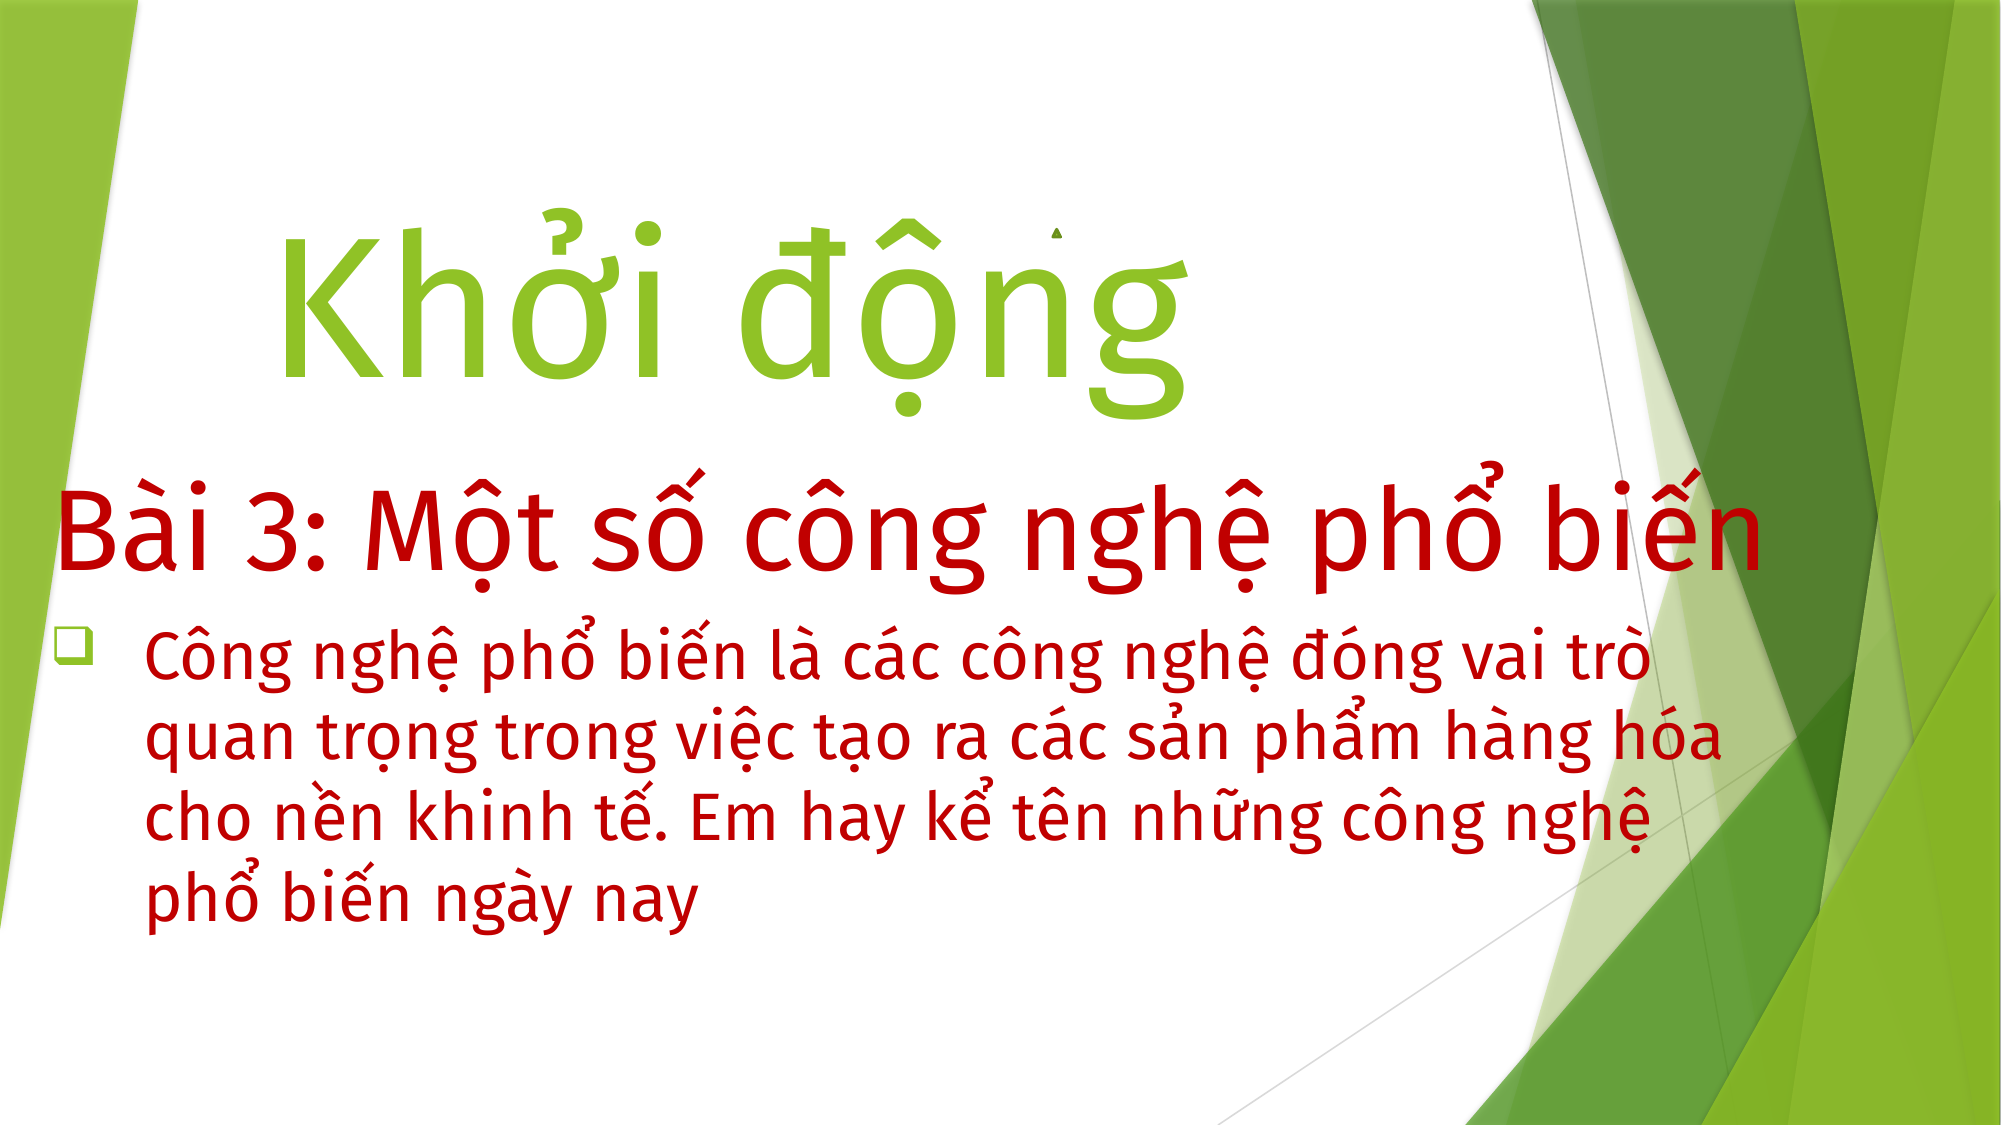

# Khởi động

Bài 3: Một số công nghệ phổ biến
Công nghệ phổ biến là các công nghệ đóng vai trò quan trọng trong việc tạo ra các sản phẩm hàng hóa cho nền khinh tế. Em hay kể tên những công nghệ phổ biến ngày nay